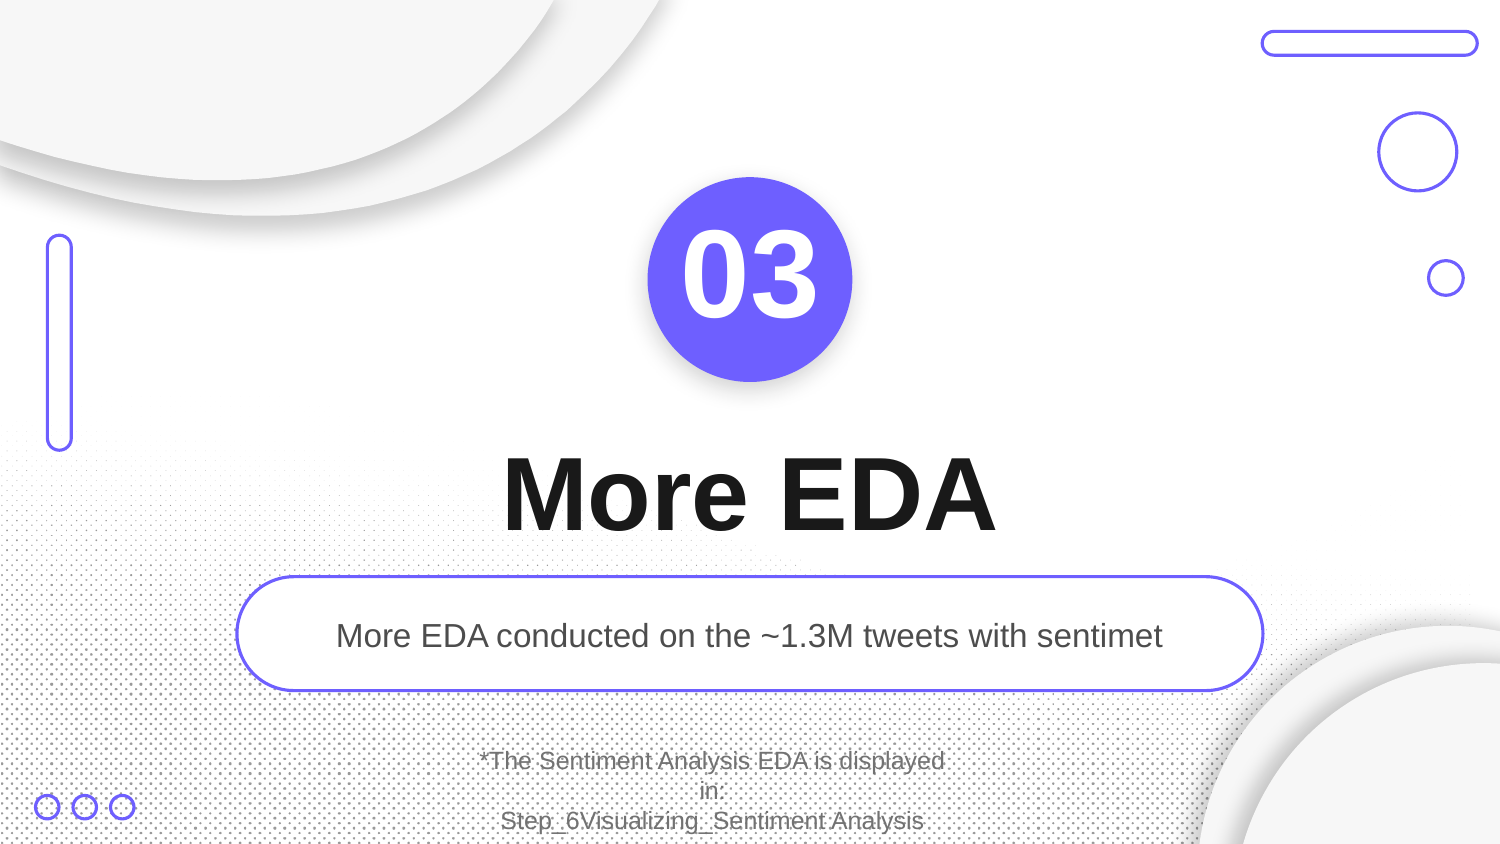

03

# More EDA

More EDA conducted on the ~1.3M tweets with sentimet
*The Sentiment Analysis EDA is displayed in:
Step_6Visualizing_Sentiment Analysis